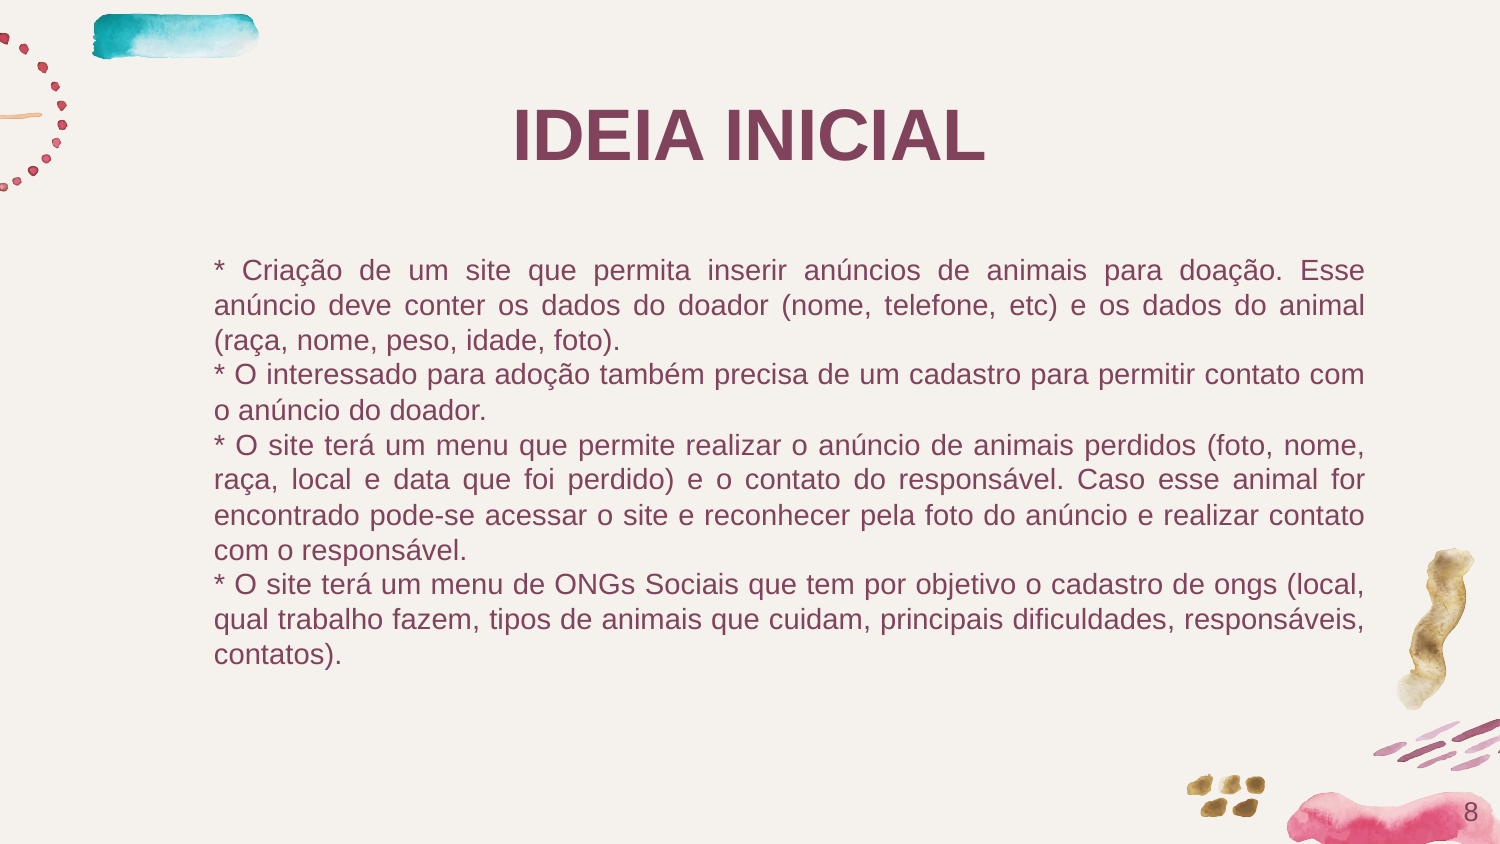

# IDEIA INICIAL
* Criação de um site que permita inserir anúncios de animais para doação. Esse anúncio deve conter os dados do doador (nome, telefone, etc) e os dados do animal (raça, nome, peso, idade, foto).
* O interessado para adoção também precisa de um cadastro para permitir contato com o anúncio do doador.
* O site terá um menu que permite realizar o anúncio de animais perdidos (foto, nome, raça, local e data que foi perdido) e o contato do responsável. Caso esse animal for encontrado pode-se acessar o site e reconhecer pela foto do anúncio e realizar contato com o responsável.
* O site terá um menu de ONGs Sociais que tem por objetivo o cadastro de ongs (local, qual trabalho fazem, tipos de animais que cuidam, principais dificuldades, responsáveis, contatos).

8